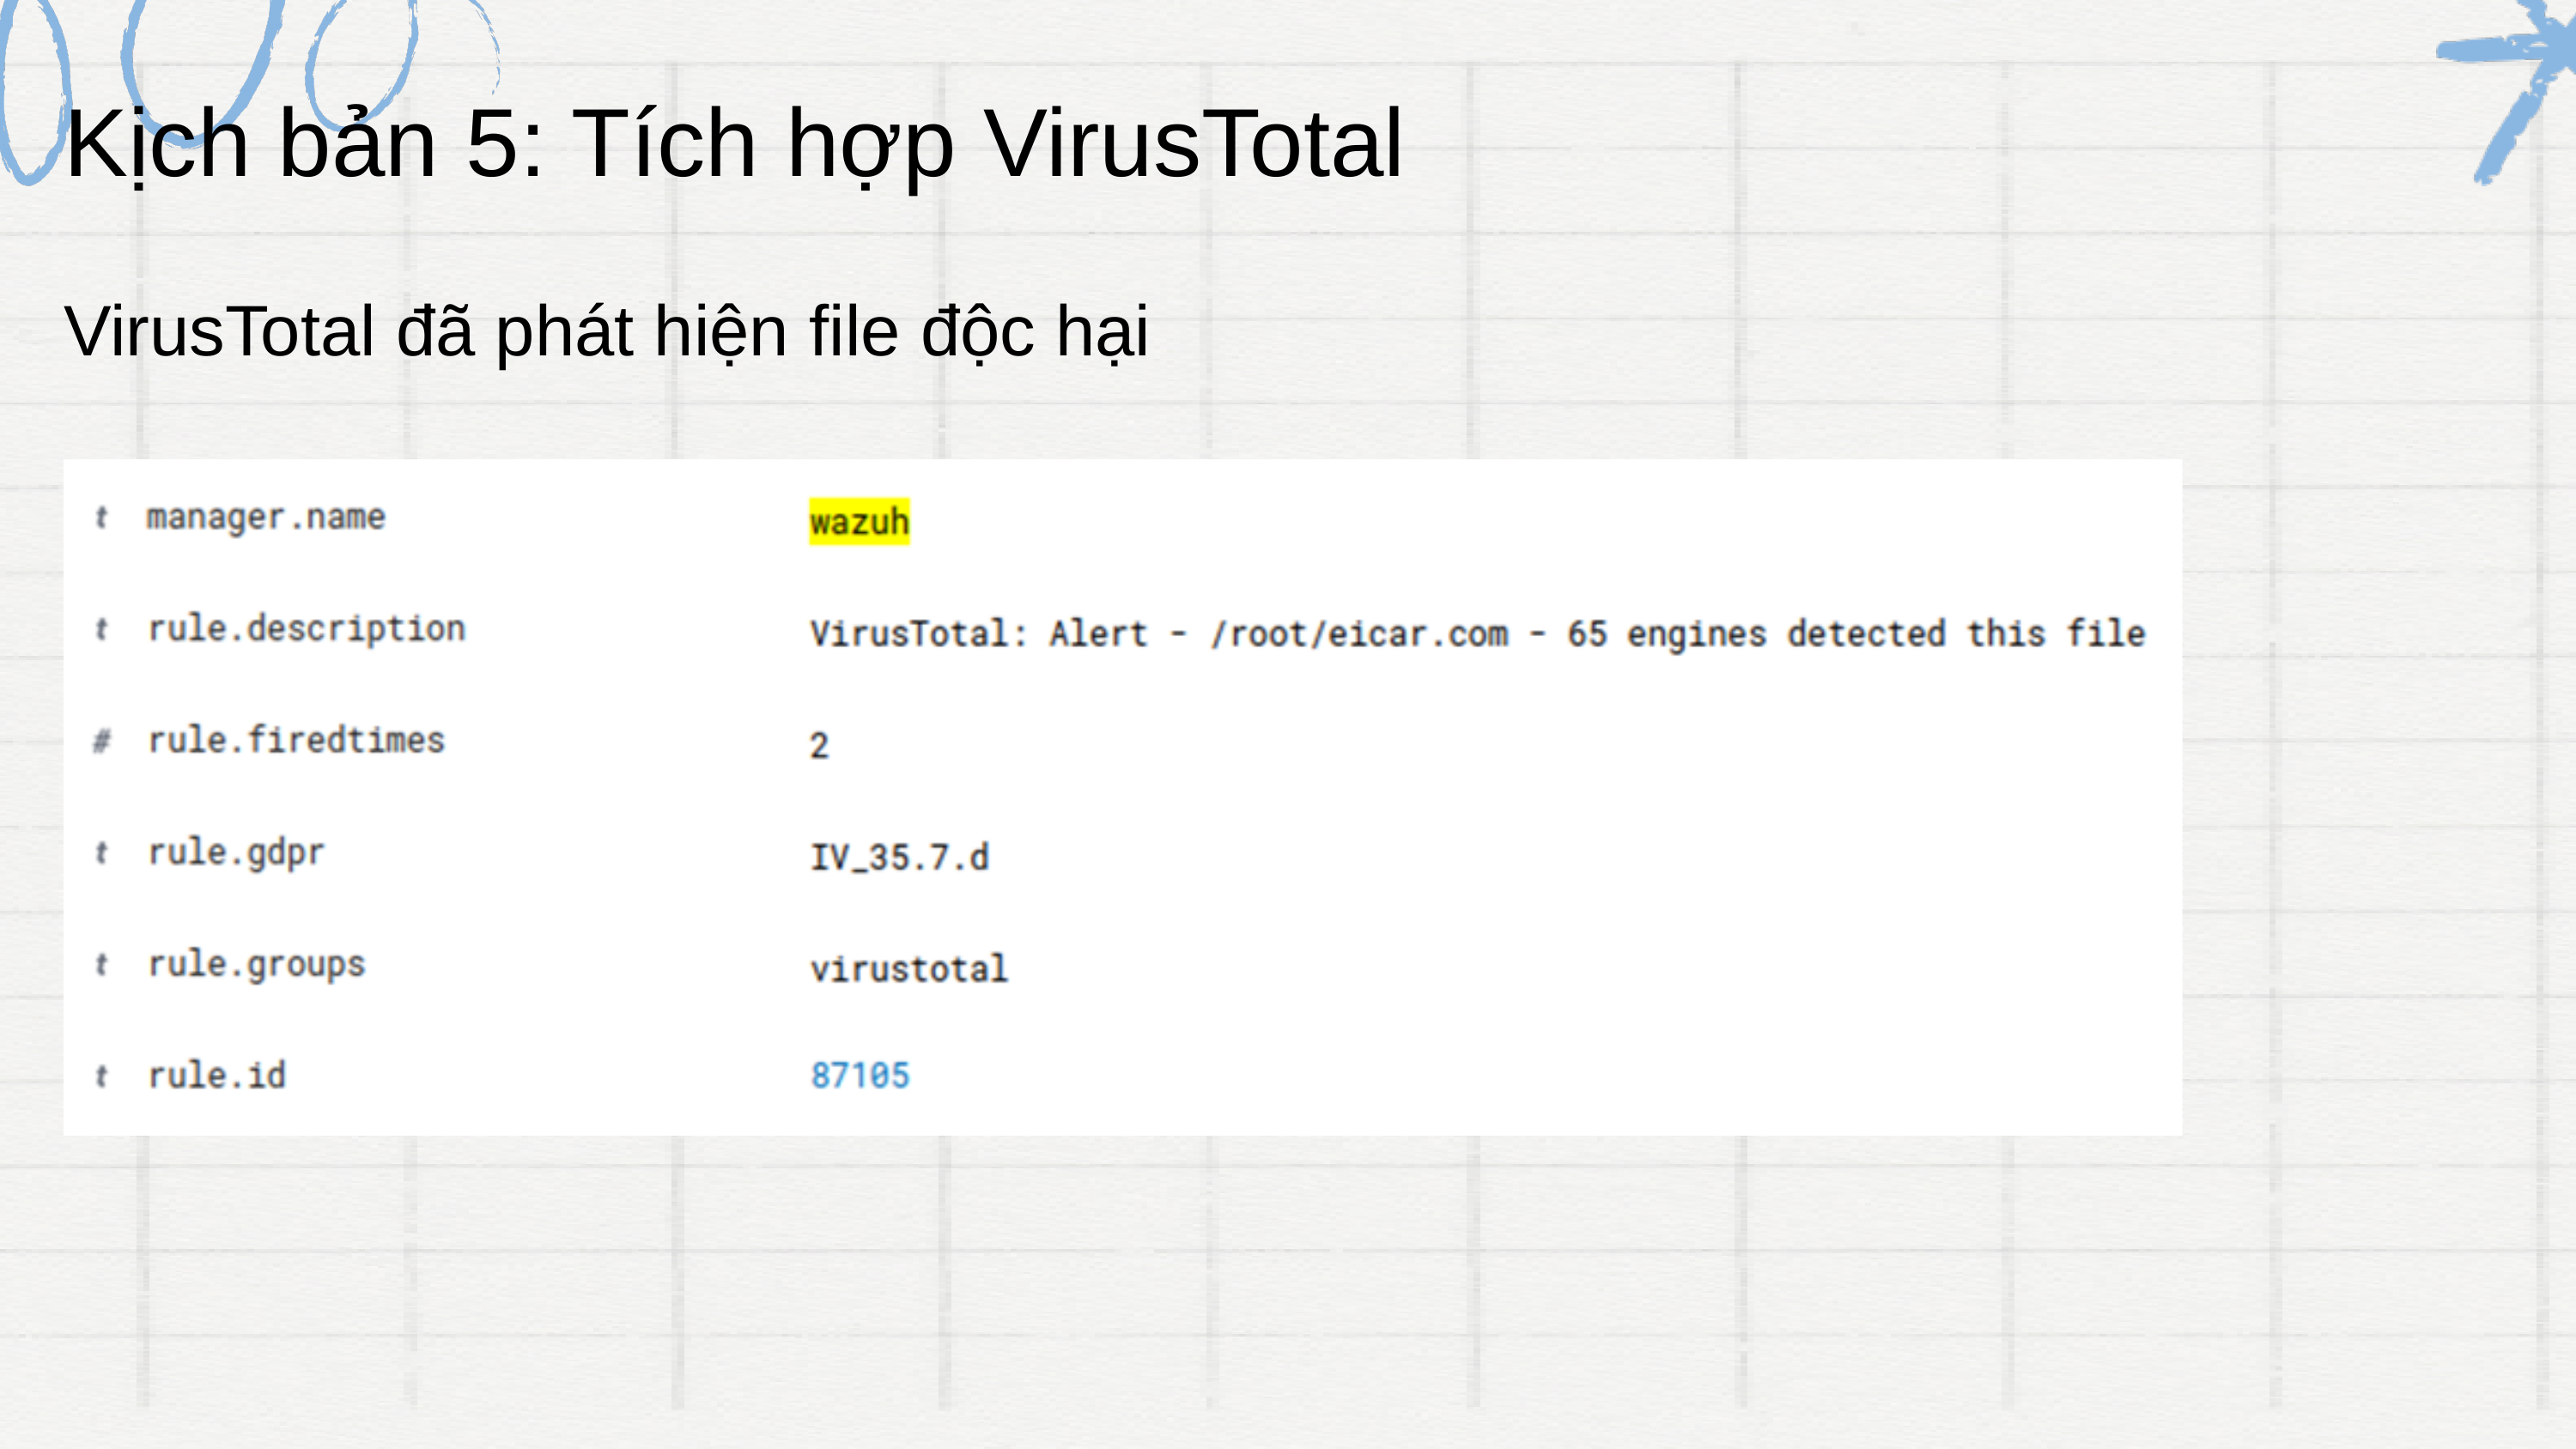

Kịch bản 5: Tích hợp VirusTotal
VirusTotal đã phát hiện file độc hại